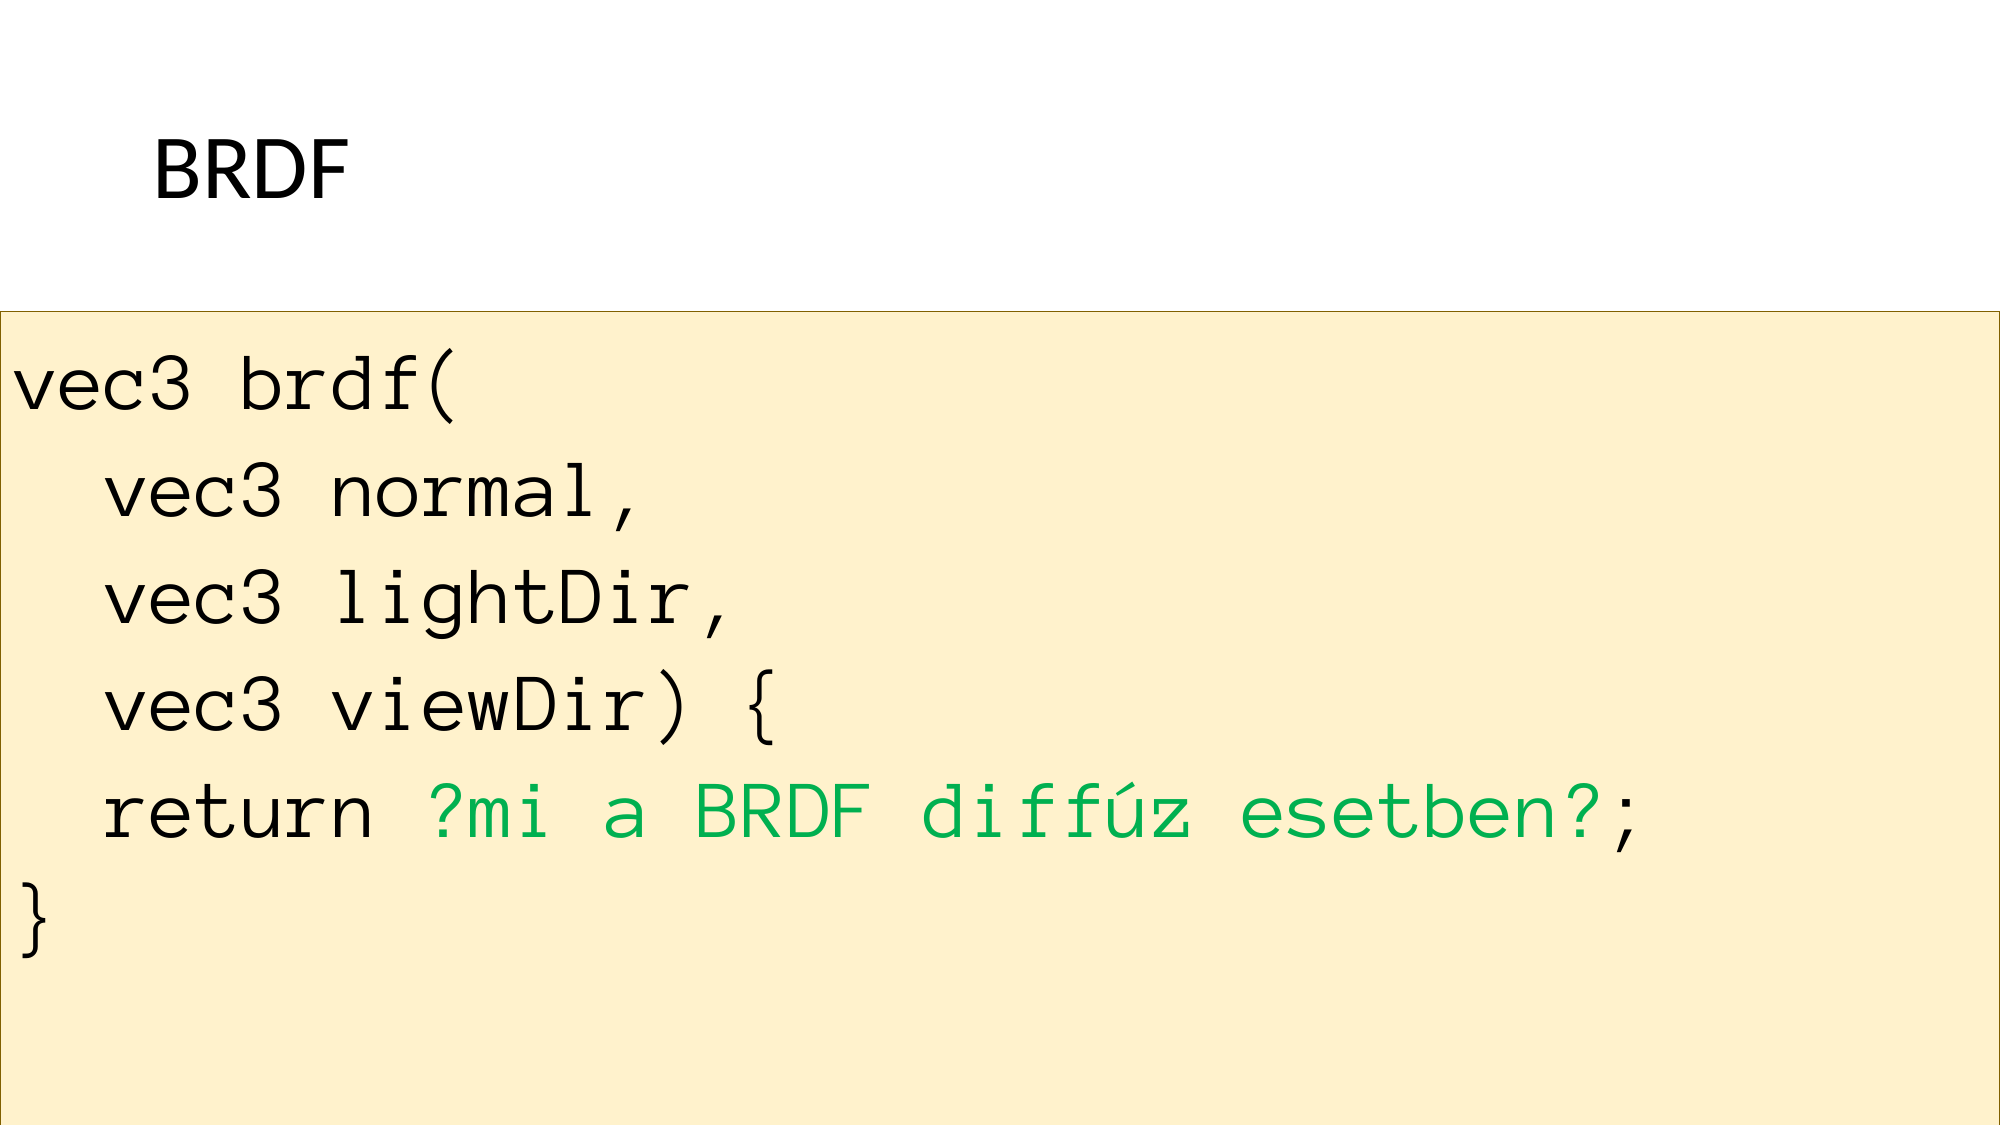

# BRDF
vec3 brdf(
  vec3 normal,
  vec3 lightDir,
  vec3 viewDir) {
  return ?mi a BRDF diffúz esetben?;
}